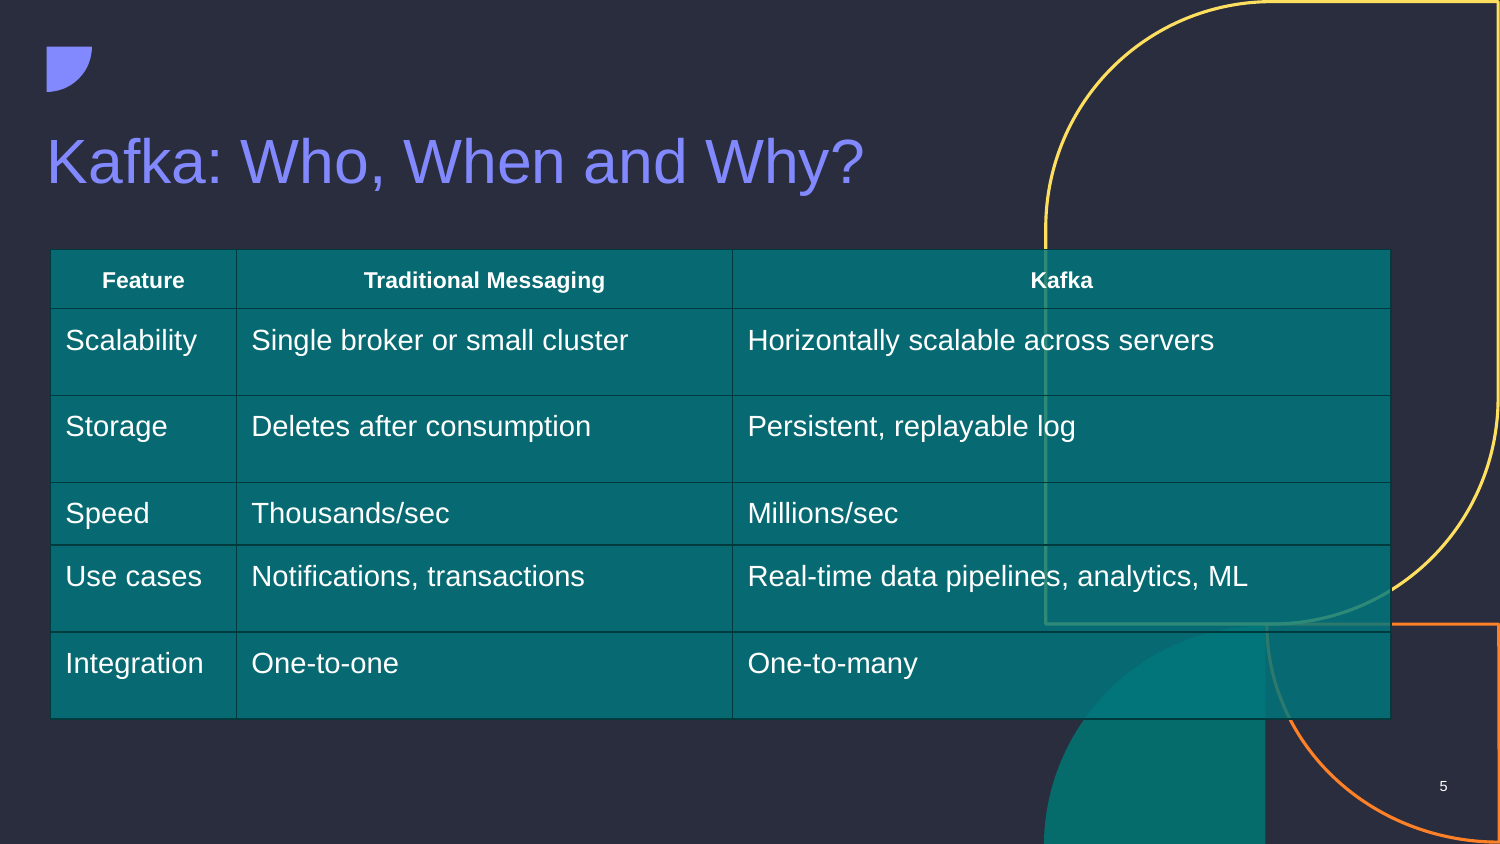

# Kafka: Who, When and Why?
| Feature | Traditional Messaging | Kafka |
| --- | --- | --- |
| Scalability | Single broker or small cluster | Horizontally scalable across servers |
| Storage | Deletes after consumption | Persistent, replayable log |
| Speed | Thousands/sec | Millions/sec |
| Use cases | Notifications, transactions | Real-time data pipelines, analytics, ML |
| Integration | One-to-one | One-to-many |